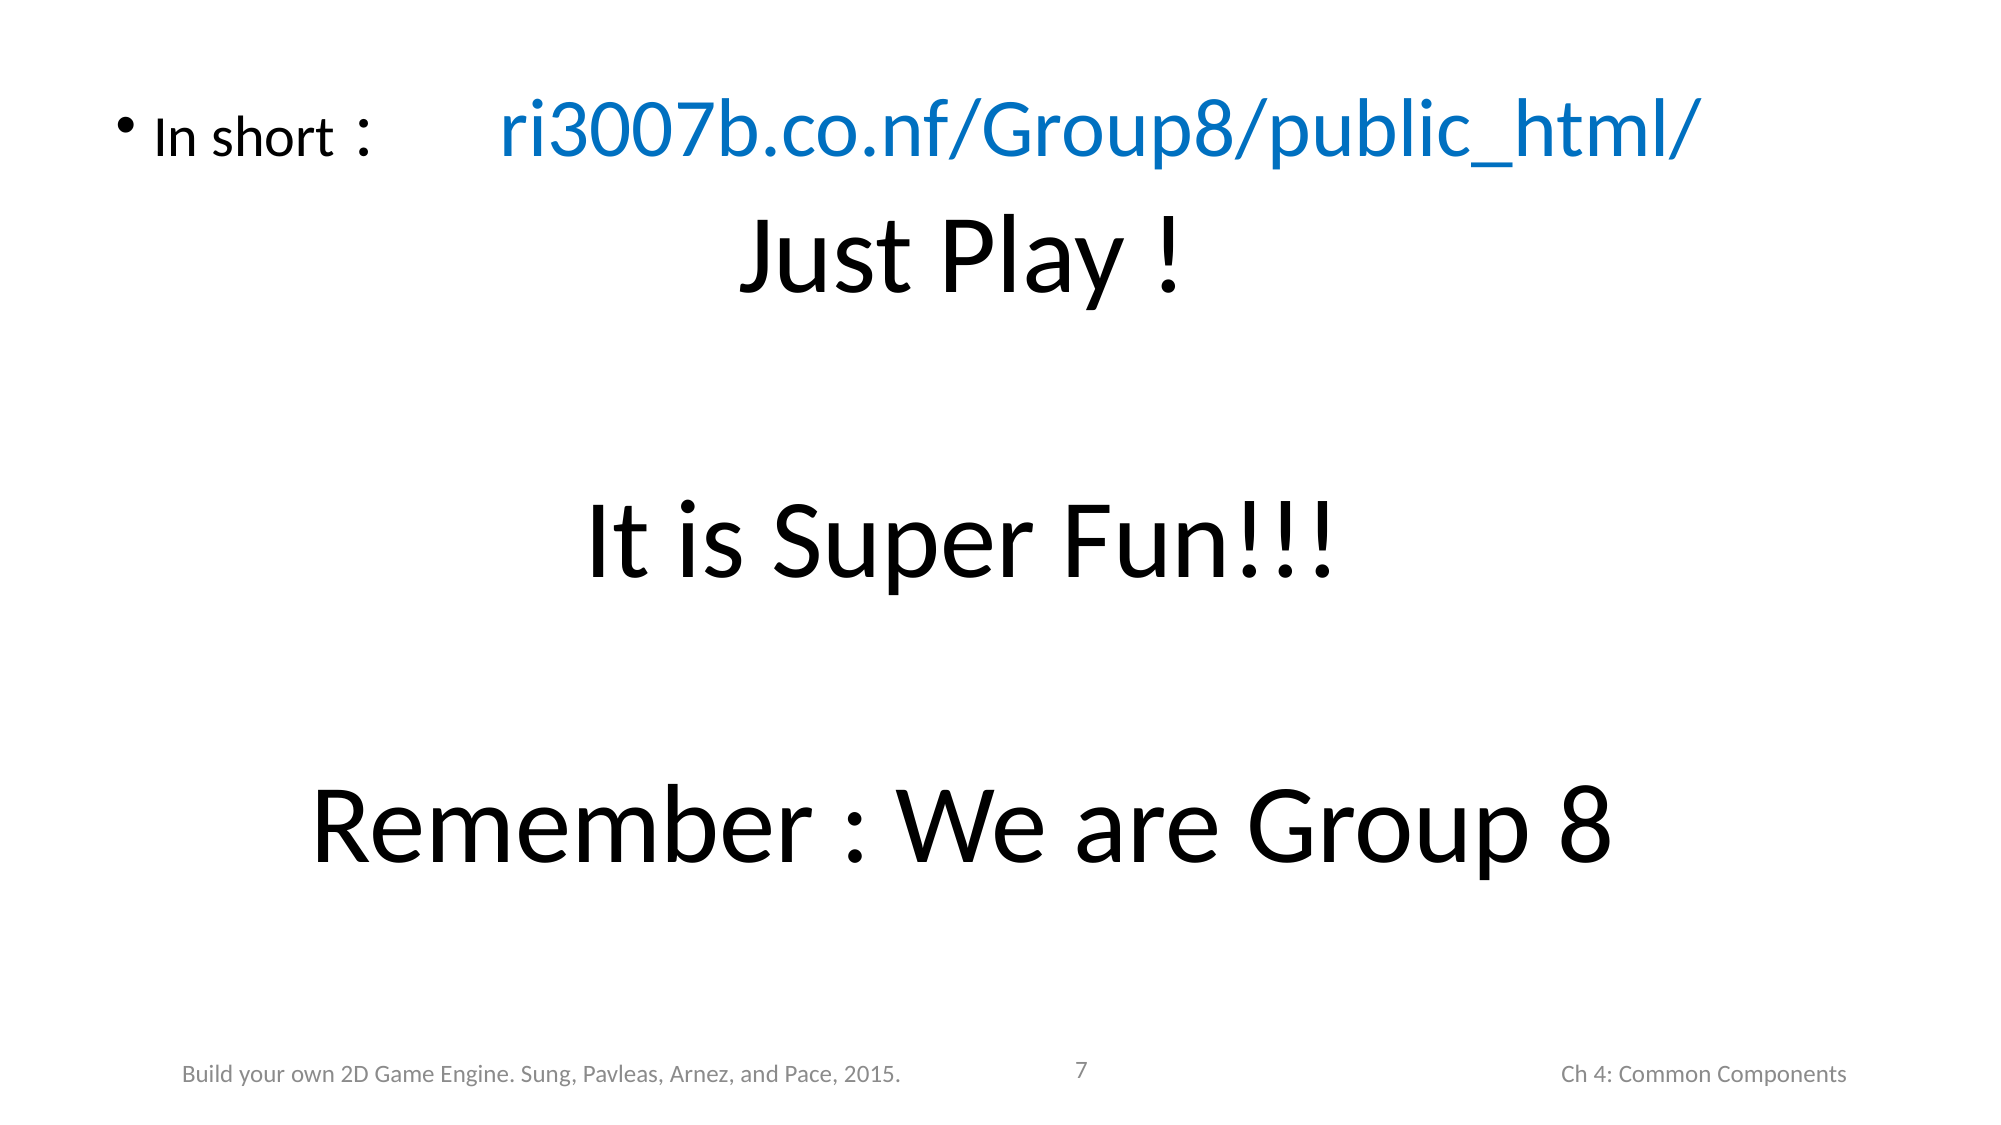

In short：      ri3007b.co.nf/Group8/public_html/
Just Play !

It is Super Fun!!!

Remember : We are Group 8